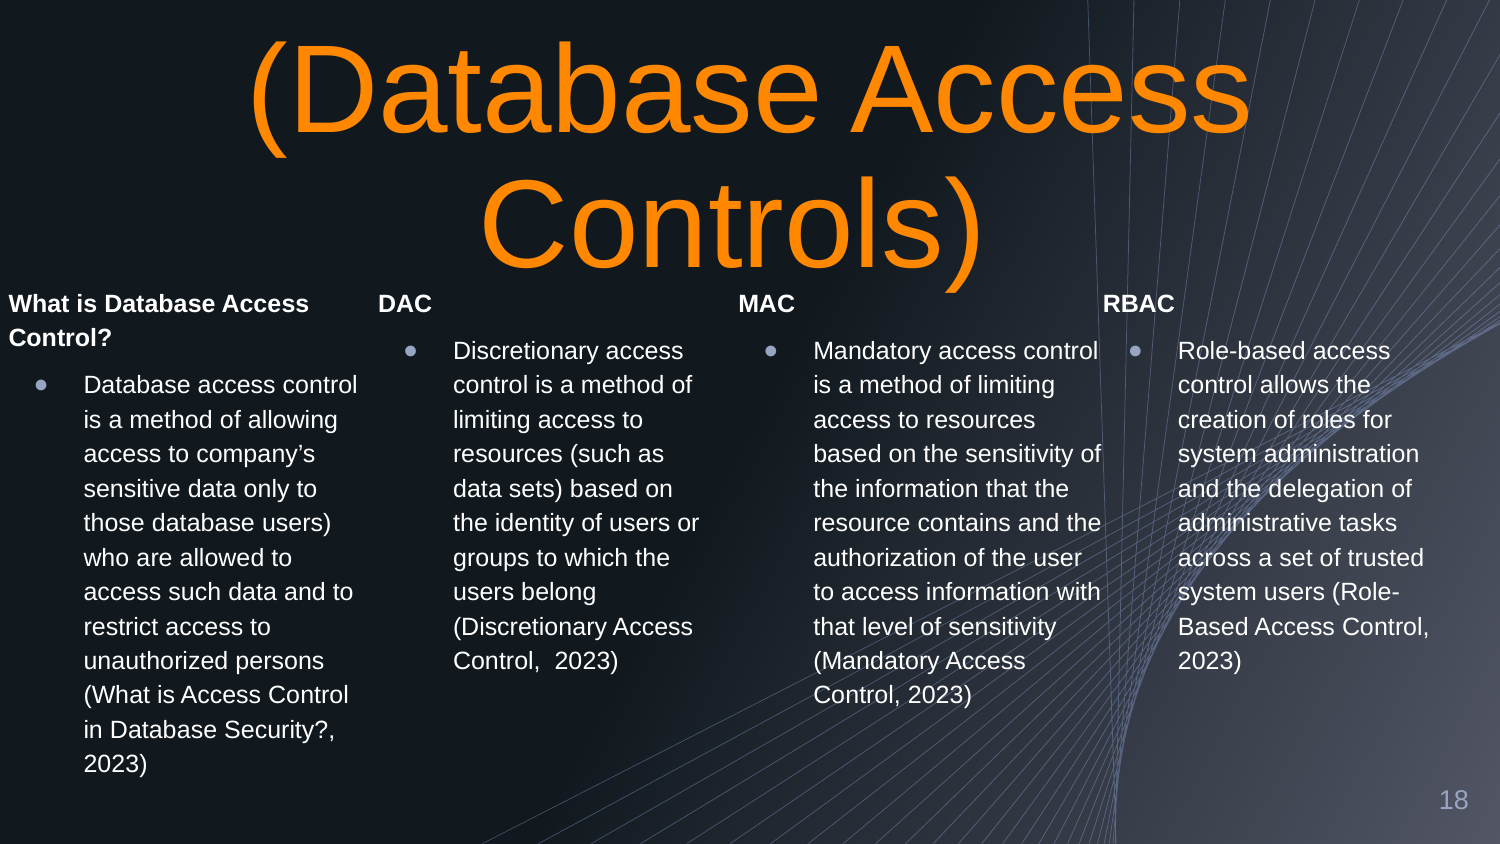

# Concerns &  Measures (Database Access Controls)
What is Database Access Control?
Database access control is a method of allowing access to company’s sensitive data only to those database users) who are allowed to access such data and to restrict access to unauthorized persons (What is Access Control in Database Security?, 2023)
DAC
Discretionary access control is a method of limiting access to resources (such as data sets) based on the identity of users or groups to which the users belong (Discretionary Access Control,  2023)

MAC
Mandatory access control is a method of limiting access to resources based on the sensitivity of the information that the resource contains and the authorization of the user to access information with that level of sensitivity (Mandatory Access Control, 2023)
RBAC
Role-based access control allows the creation of roles for system administration and the delegation of administrative tasks across a set of trusted system users (Role-Based Access Control, 2023)

18